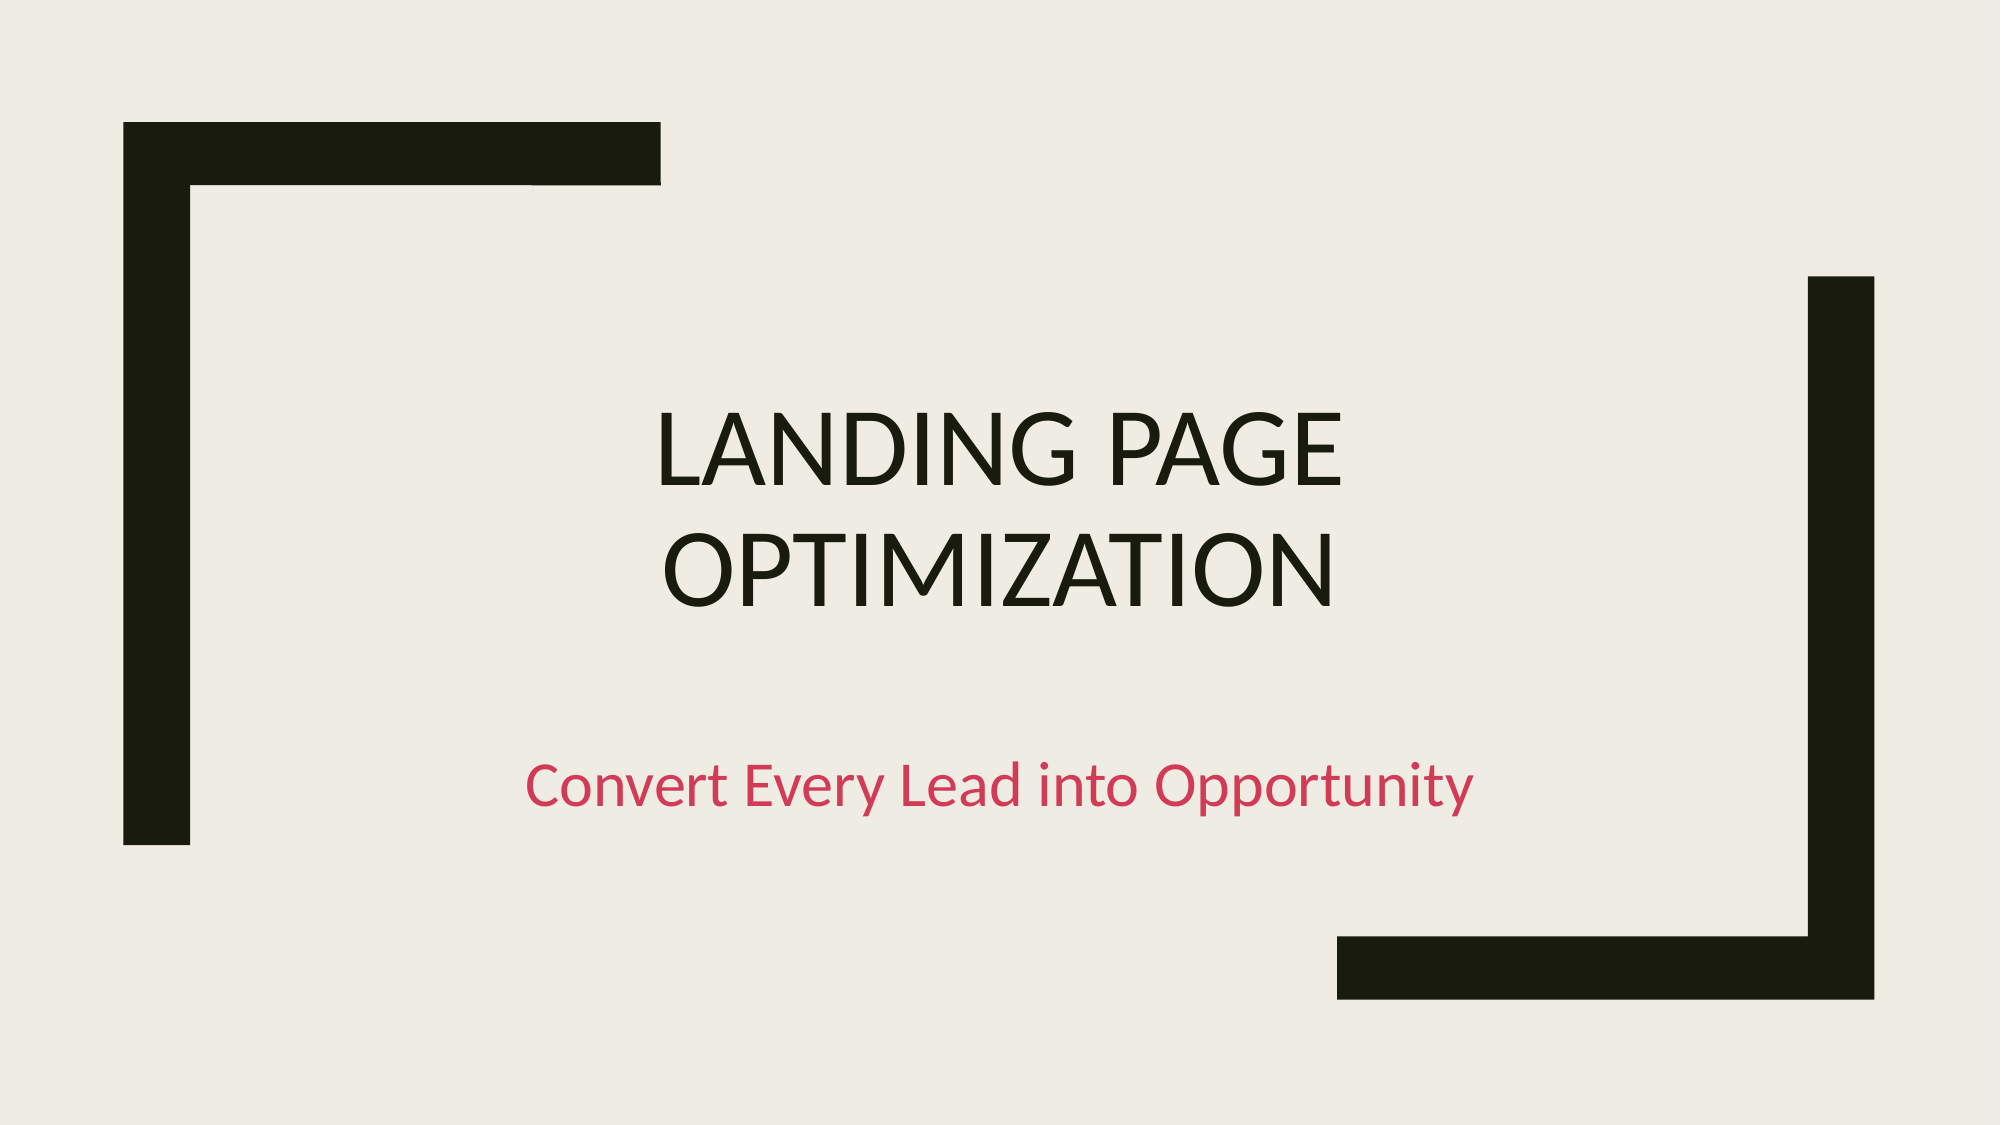

# Landing Page Optimization

Convert Every Lead into Opportunity